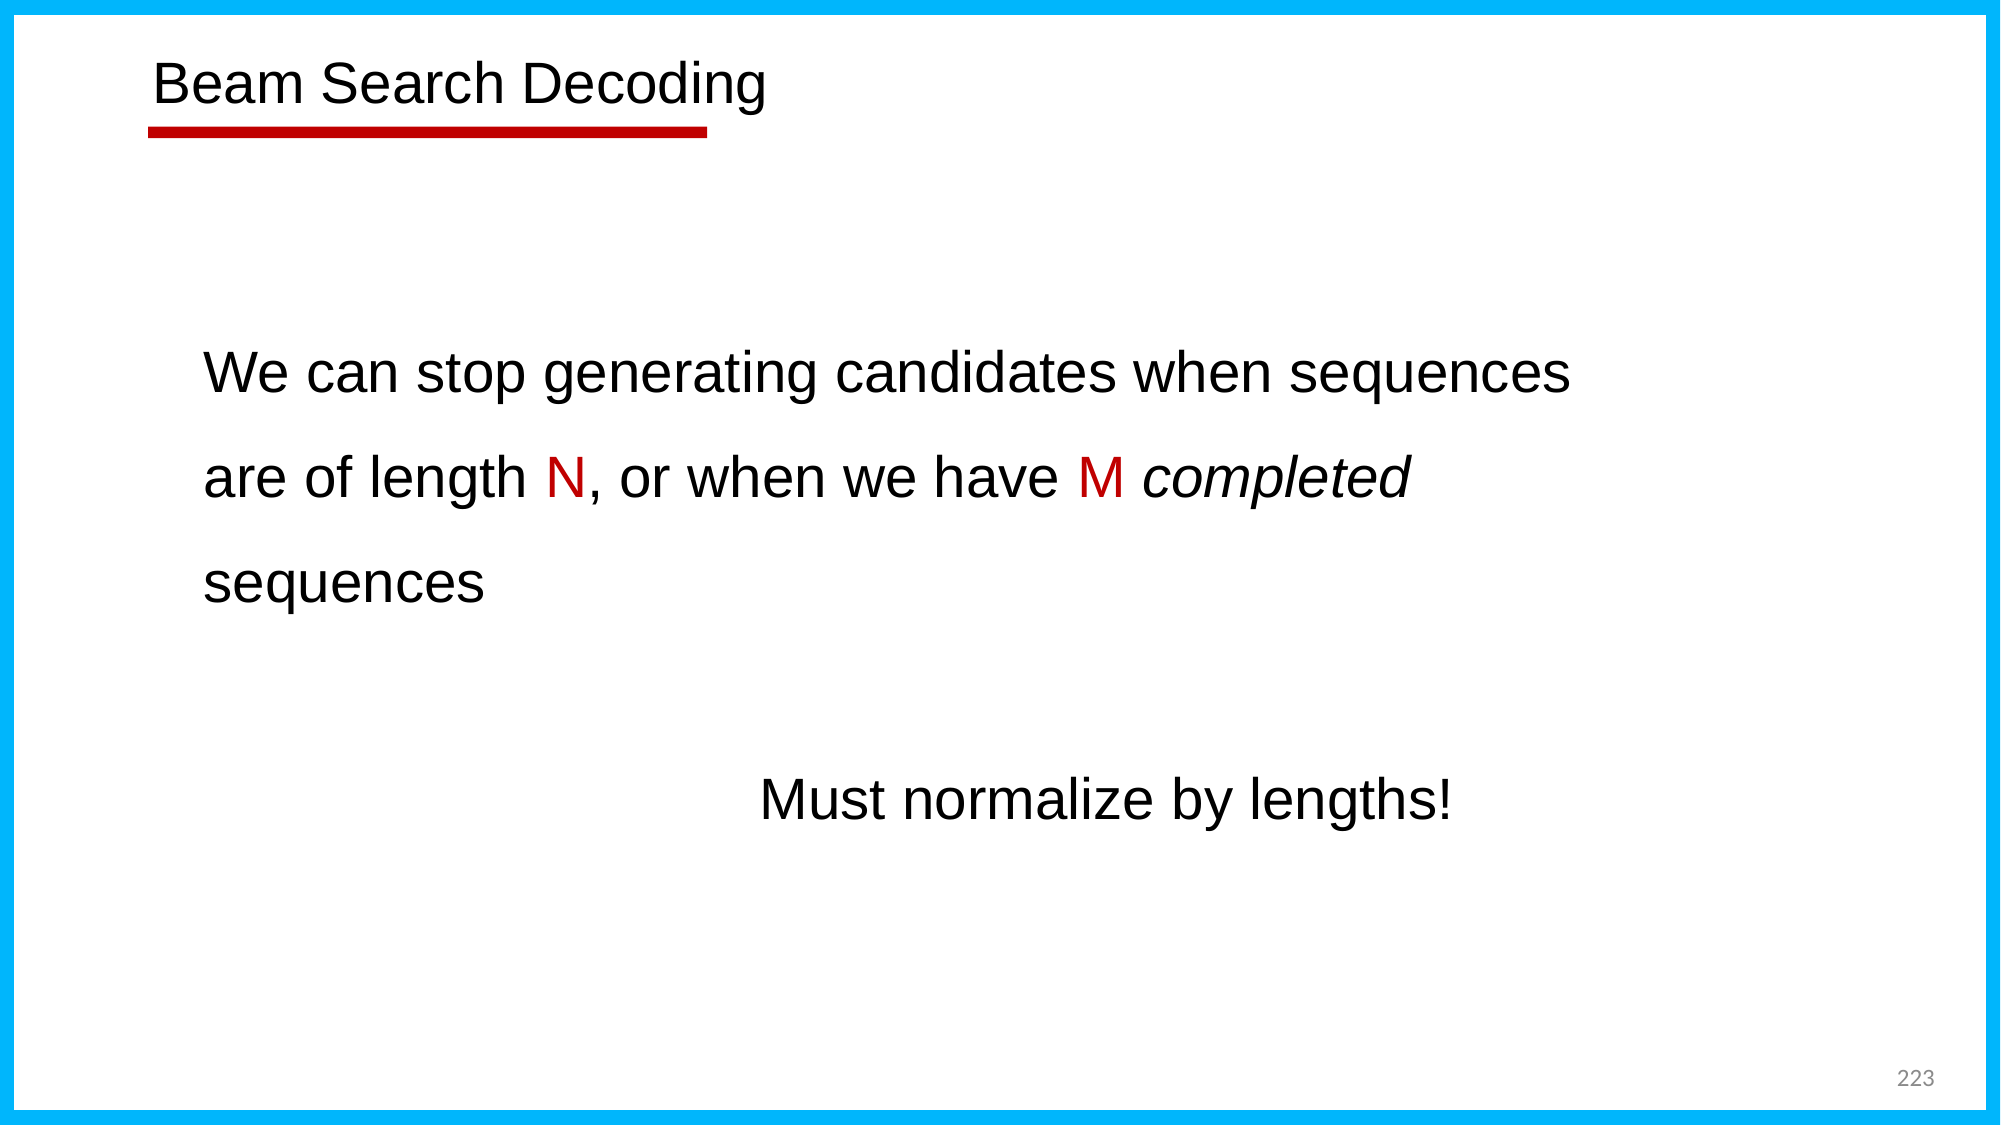

# Beam Search Decoding

We can stop generating candidates when sequences are of length N, or when we have M completed sequences
Must normalize by lengths!
223